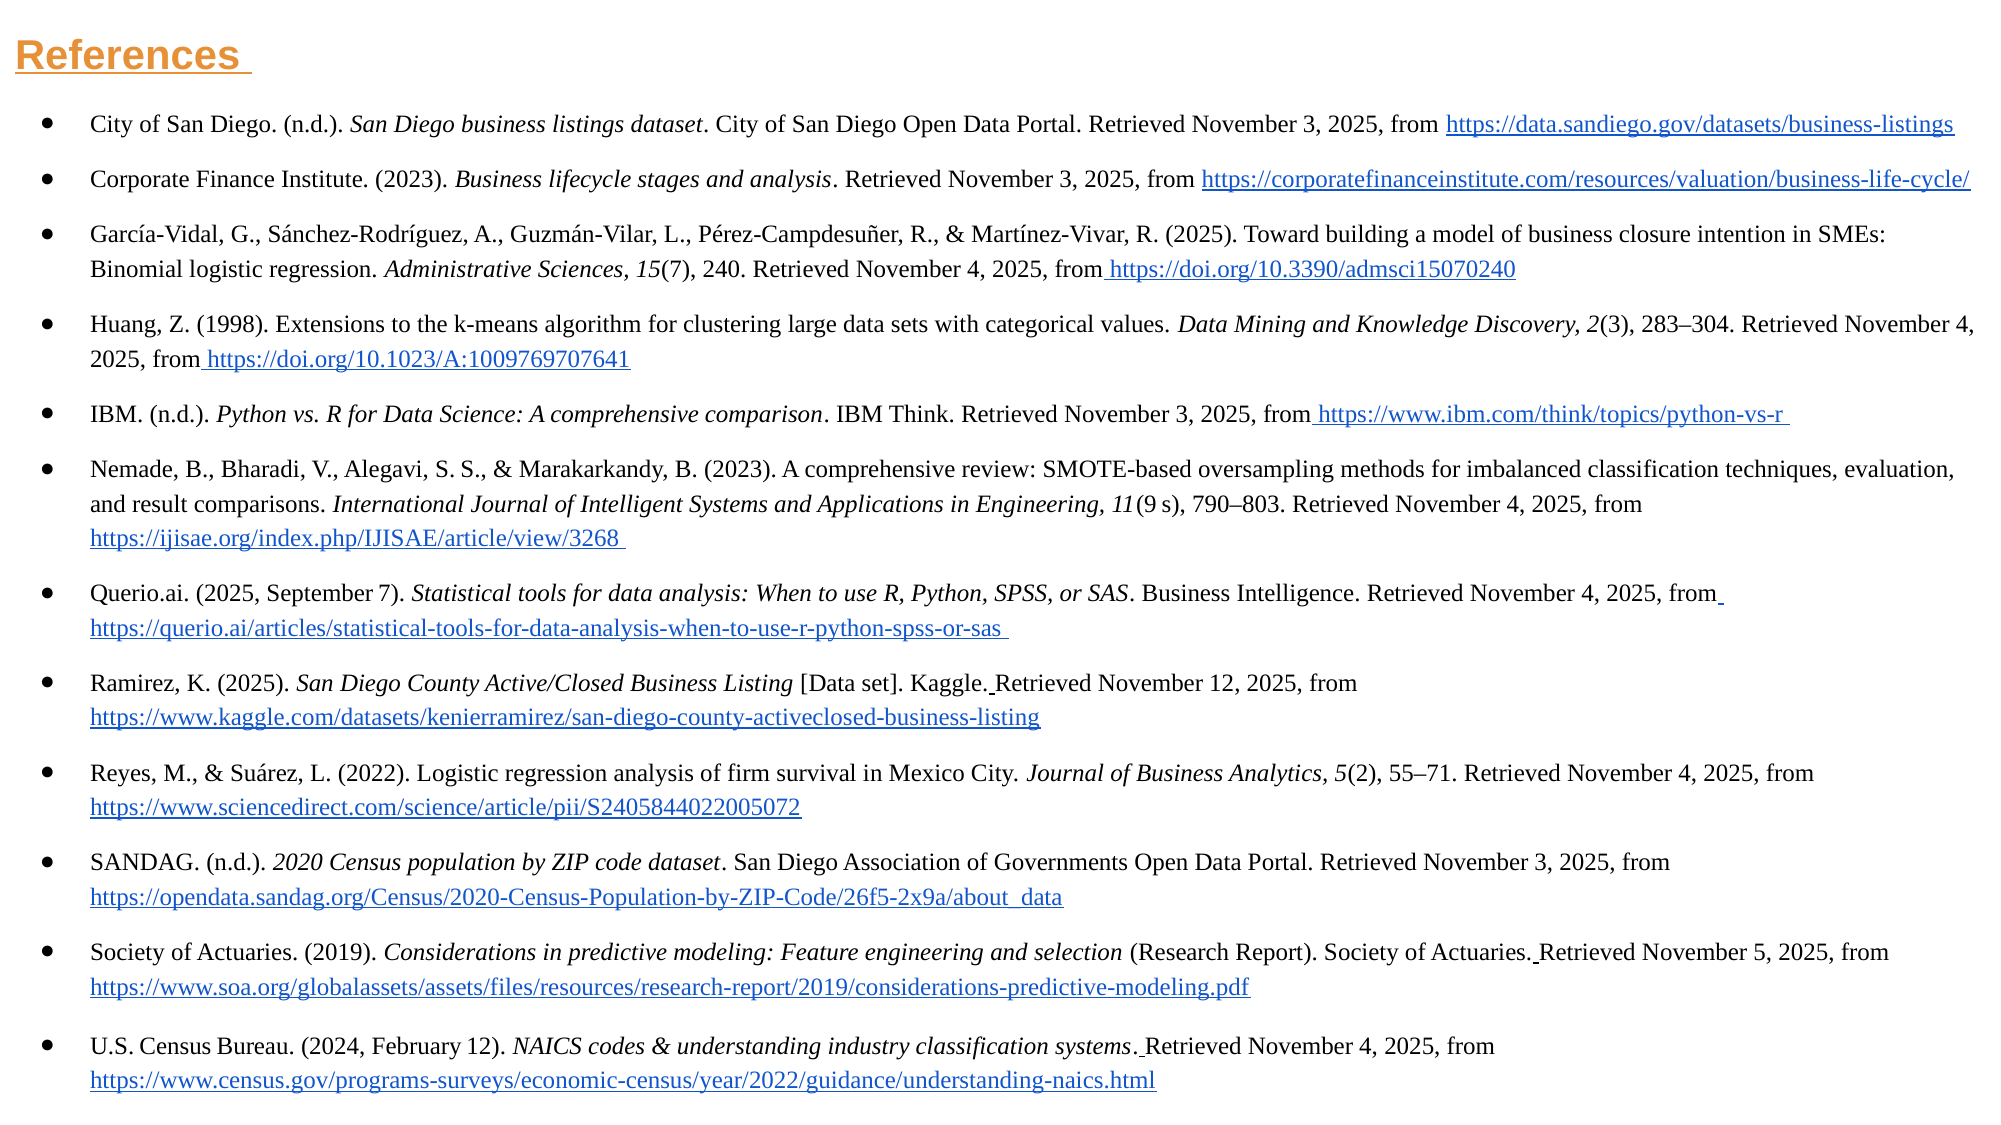

References
City of San Diego. (n.d.). San Diego business listings dataset. City of San Diego Open Data Portal. Retrieved November 3, 2025, from https://data.sandiego.gov/datasets/business-listings
Corporate Finance Institute. (2023). Business lifecycle stages and analysis. Retrieved November 3, 2025, from https://corporatefinanceinstitute.com/resources/valuation/business-life-cycle/
García‑Vidal, G., Sánchez‑Rodríguez, A., Guzmán‑Vilar, L., Pérez‑Campdesuñer, R., & Martínez‑Vivar, R. (2025). Toward building a model of business closure intention in SMEs: Binomial logistic regression. Administrative Sciences, 15(7), 240. Retrieved November 4, 2025, from https://doi.org/10.3390/admsci15070240
Huang, Z. (1998). Extensions to the k-means algorithm for clustering large data sets with categorical values. Data Mining and Knowledge Discovery, 2(3), 283–304. Retrieved November 4, 2025, from https://doi.org/10.1023/A:1009769707641
IBM. (n.d.). Python vs. R for Data Science: A comprehensive comparison. IBM Think. Retrieved November 3, 2025, from https://www.ibm.com/think/topics/python-vs-r
Nemade, B., Bharadi, V., Alegavi, S. S., & Marakarkandy, B. (2023). A comprehensive review: SMOTE‑based oversampling methods for imbalanced classification techniques, evaluation, and result comparisons. International Journal of Intelligent Systems and Applications in Engineering, 11(9 s), 790–803. Retrieved November 4, 2025, from https://ijisae.org/index.php/IJISAE/article/view/3268
Querio.ai. (2025, September 7). Statistical tools for data analysis: When to use R, Python, SPSS, or SAS. Business Intelligence. Retrieved November 4, 2025, from https://querio.ai/articles/statistical-tools-for-data-analysis-when-to-use-r-python-spss-or-sas
Ramirez, K. (2025). San Diego County Active/Closed Business Listing [Data set]. Kaggle. Retrieved November 12, 2025, from https://www.kaggle.com/datasets/kenierramirez/san-diego-county-activeclosed-business-listing
Reyes, M., & Suárez, L. (2022). Logistic regression analysis of firm survival in Mexico City. Journal of Business Analytics, 5(2), 55–71. Retrieved November 4, 2025, from https://www.sciencedirect.com/science/article/pii/S2405844022005072
SANDAG. (n.d.). 2020 Census population by ZIP code dataset. San Diego Association of Governments Open Data Portal. Retrieved November 3, 2025, from https://opendata.sandag.org/Census/2020-Census-Population-by-ZIP-Code/26f5-2x9a/about_data
Society of Actuaries. (2019). Considerations in predictive modeling: Feature engineering and selection (Research Report). Society of Actuaries. Retrieved November 5, 2025, from https://www.soa.org/globalassets/assets/files/resources/research-report/2019/considerations-predictive-modeling.pdf
U.S. Census Bureau. (2024, February 12). NAICS codes & understanding industry classification systems. Retrieved November 4, 2025, from https://www.census.gov/programs-surveys/economic-census/year/2022/guidance/understanding-naics.html